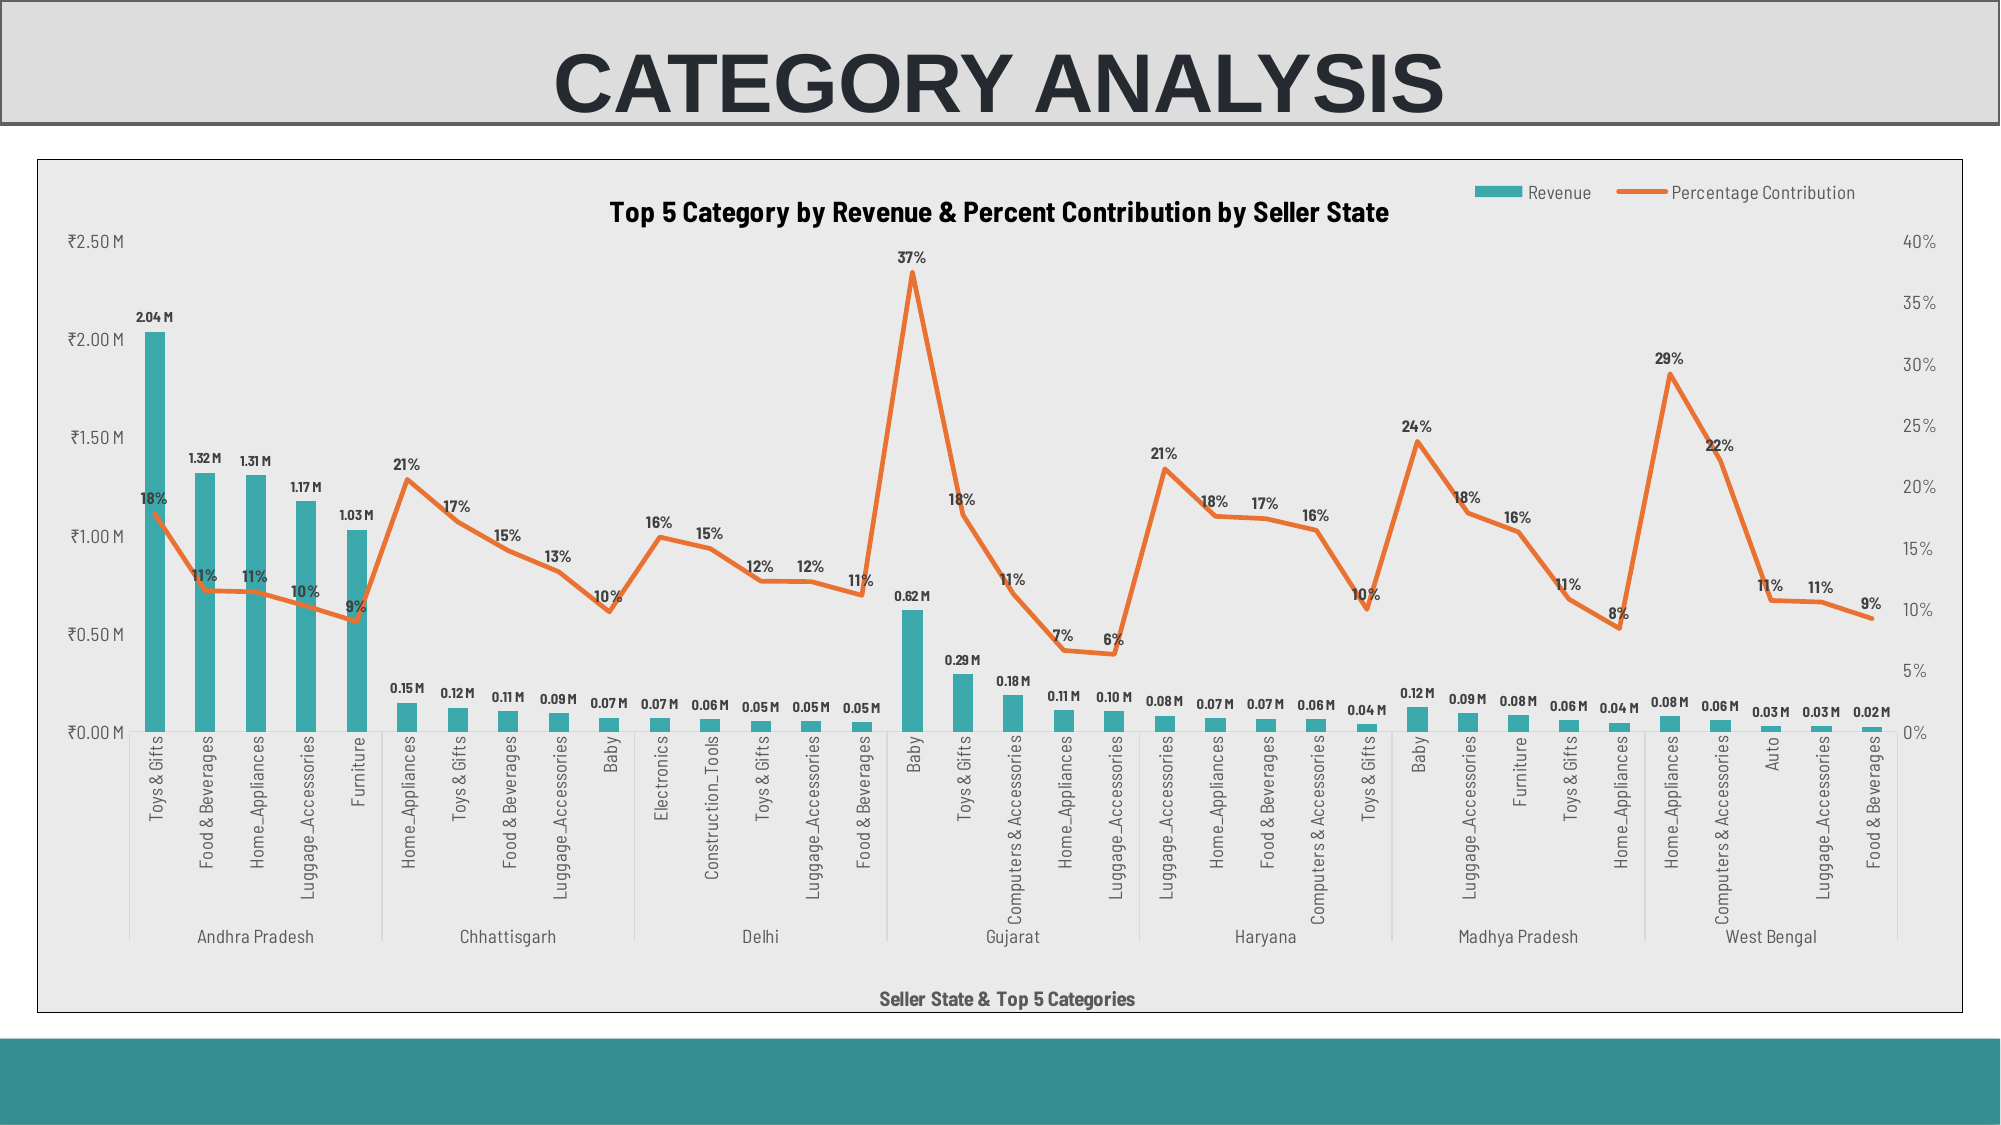

CATEGORY ANALYSIS

### Chart: Top 5 Category by Revenue & Percent Contribution by Seller State

| Category | Revenue | Percentage Contribution |
|---|---|---|
| Toys & Gifts | 2036800.91000001 | 0.177323028049277 |
| Food & Beverages | 1318583.38 | 0.114795312850213 |
| Home_Appliances | 1306725.83 | 0.113762999549034 |
| Luggage_Accessories | 1174553.88 | 0.102256165335582 |
| Furniture | 1027788.39999999 | 0.0894788245562597 |
| Home_Appliances | 146438.909999999 | 0.205474418623316 |
| Toys & Gifts | 121702.349999999 | 0.170765540465586 |
| Food & Beverages | 105027.03 | 0.147367717562112 |
| Luggage_Accessories | 92760.2099999999 | 0.130155641155255 |
| Baby | 69491.1499999999 | 0.0975058722146706 |
| Electronics | 68852.9299999999 | 0.158483963417427 |
| Construction_Tools | 64774.66 | 0.149096702868219 |
| Toys & Gifts | 53236.84 | 0.122539235483797 |
| Luggage_Accessories | 53077.65 | 0.122172815897348 |
| Food & Beverages | 48220.37 | 0.110992449486968 |
| Baby | 617269.100000004 | 0.374455689610354 |
| Toys & Gifts | 291196.62 | 0.176649424301821 |
| Computers & Accessories | 184825.36 | 0.112121127780868 |
| Home_Appliances | 108959.939999999 | 0.0660986747475331 |
| Luggage_Accessories | 103707.649999999 | 0.0629124632978047 |
| Luggage_Accessories | 81485.9199999999 | 0.214092792919497 |
| Home_Appliances | 66742.0599999999 | 0.175355374653691 |
| Food & Beverages | 66012.06 | 0.173437402336127 |
| Computers & Accessories | 62418.2199999999 | 0.163995093248792 |
| Toys & Gifts | 37886.27 | 0.0995408453092533 |
| Baby | 123250.949999999 | 0.236480672070395 |
| Luggage_Accessories | 92788.4299999998 | 0.178032463739685 |
| Furniture | 84719.1599999999 | 0.162550015996139 |
| Toys & Gifts | 56219.57 | 0.107868066713551 |
| Home_Appliances | 43739.39 | 0.0839224390818013 |
| Home_Appliances | 77946.07 | 0.291503364817782 |
| Computers & Accessories | 58959.7599999999 | 0.220498203807438 |
| Auto | 28561.98 | 0.106816331802978 |
| Luggage_Accessories | 28215.3799999999 | 0.105520114222723 |
| Food & Beverages | 24606.51 | 0.0920236319986679 |